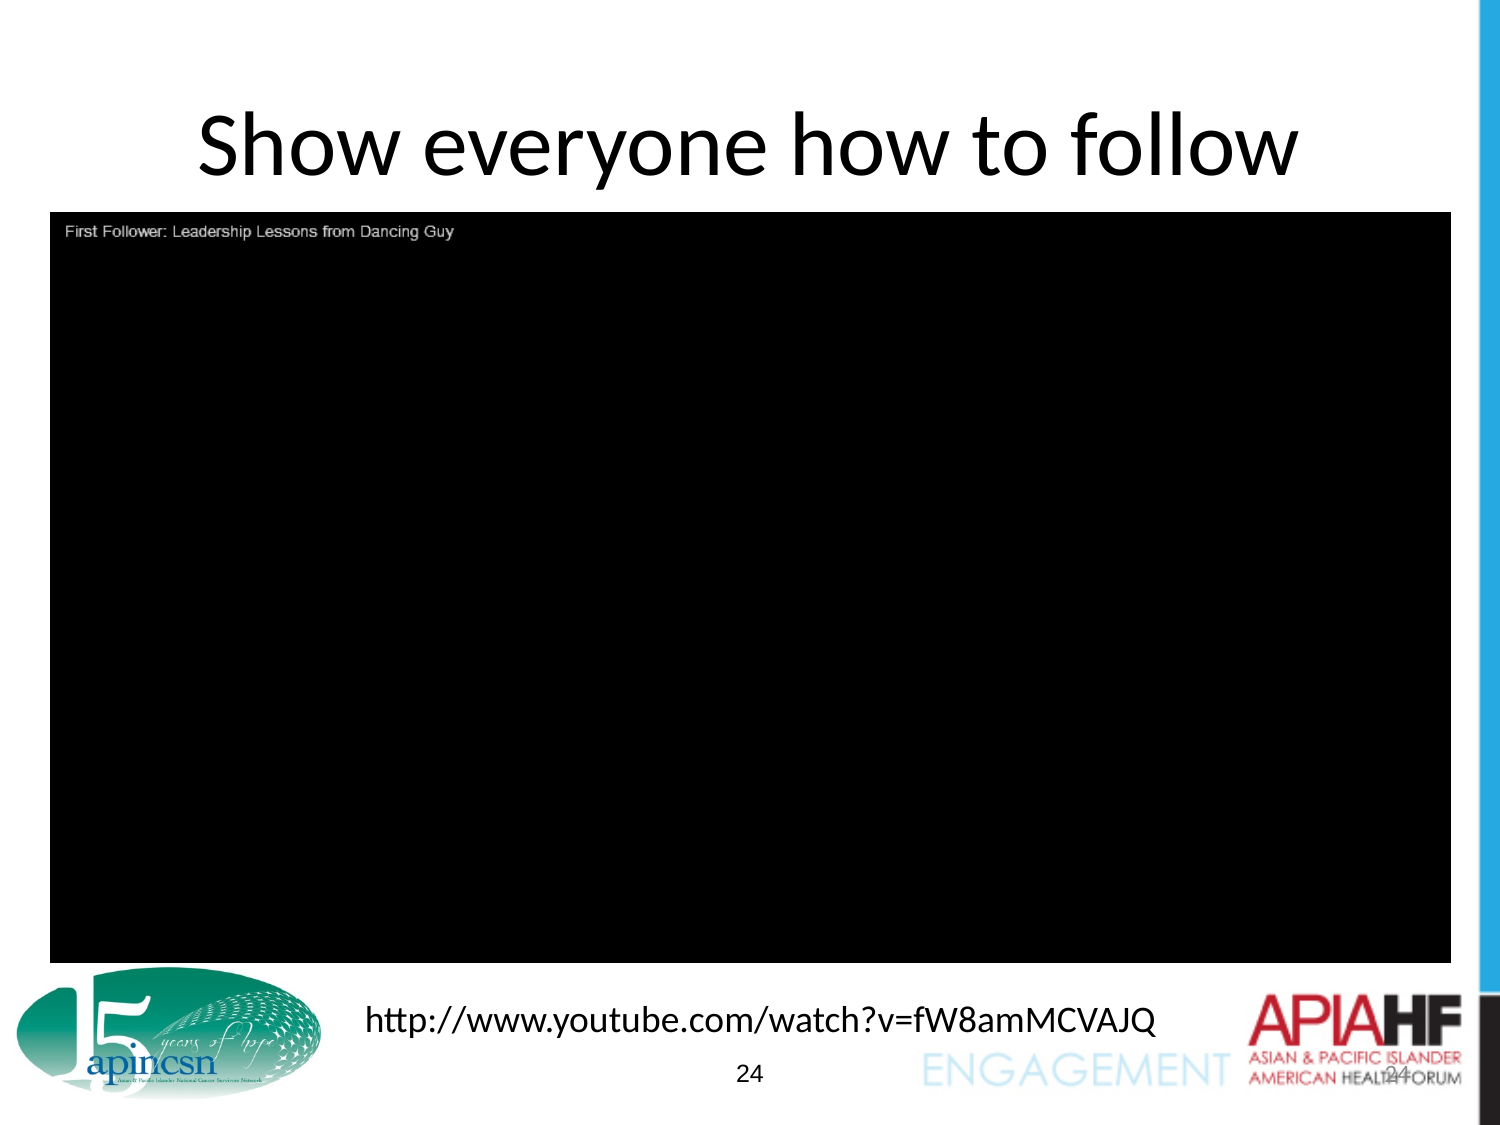

# Show everyone how to follow
http://www.youtube.com/watch?v=fW8amMCVAJQ
24
24